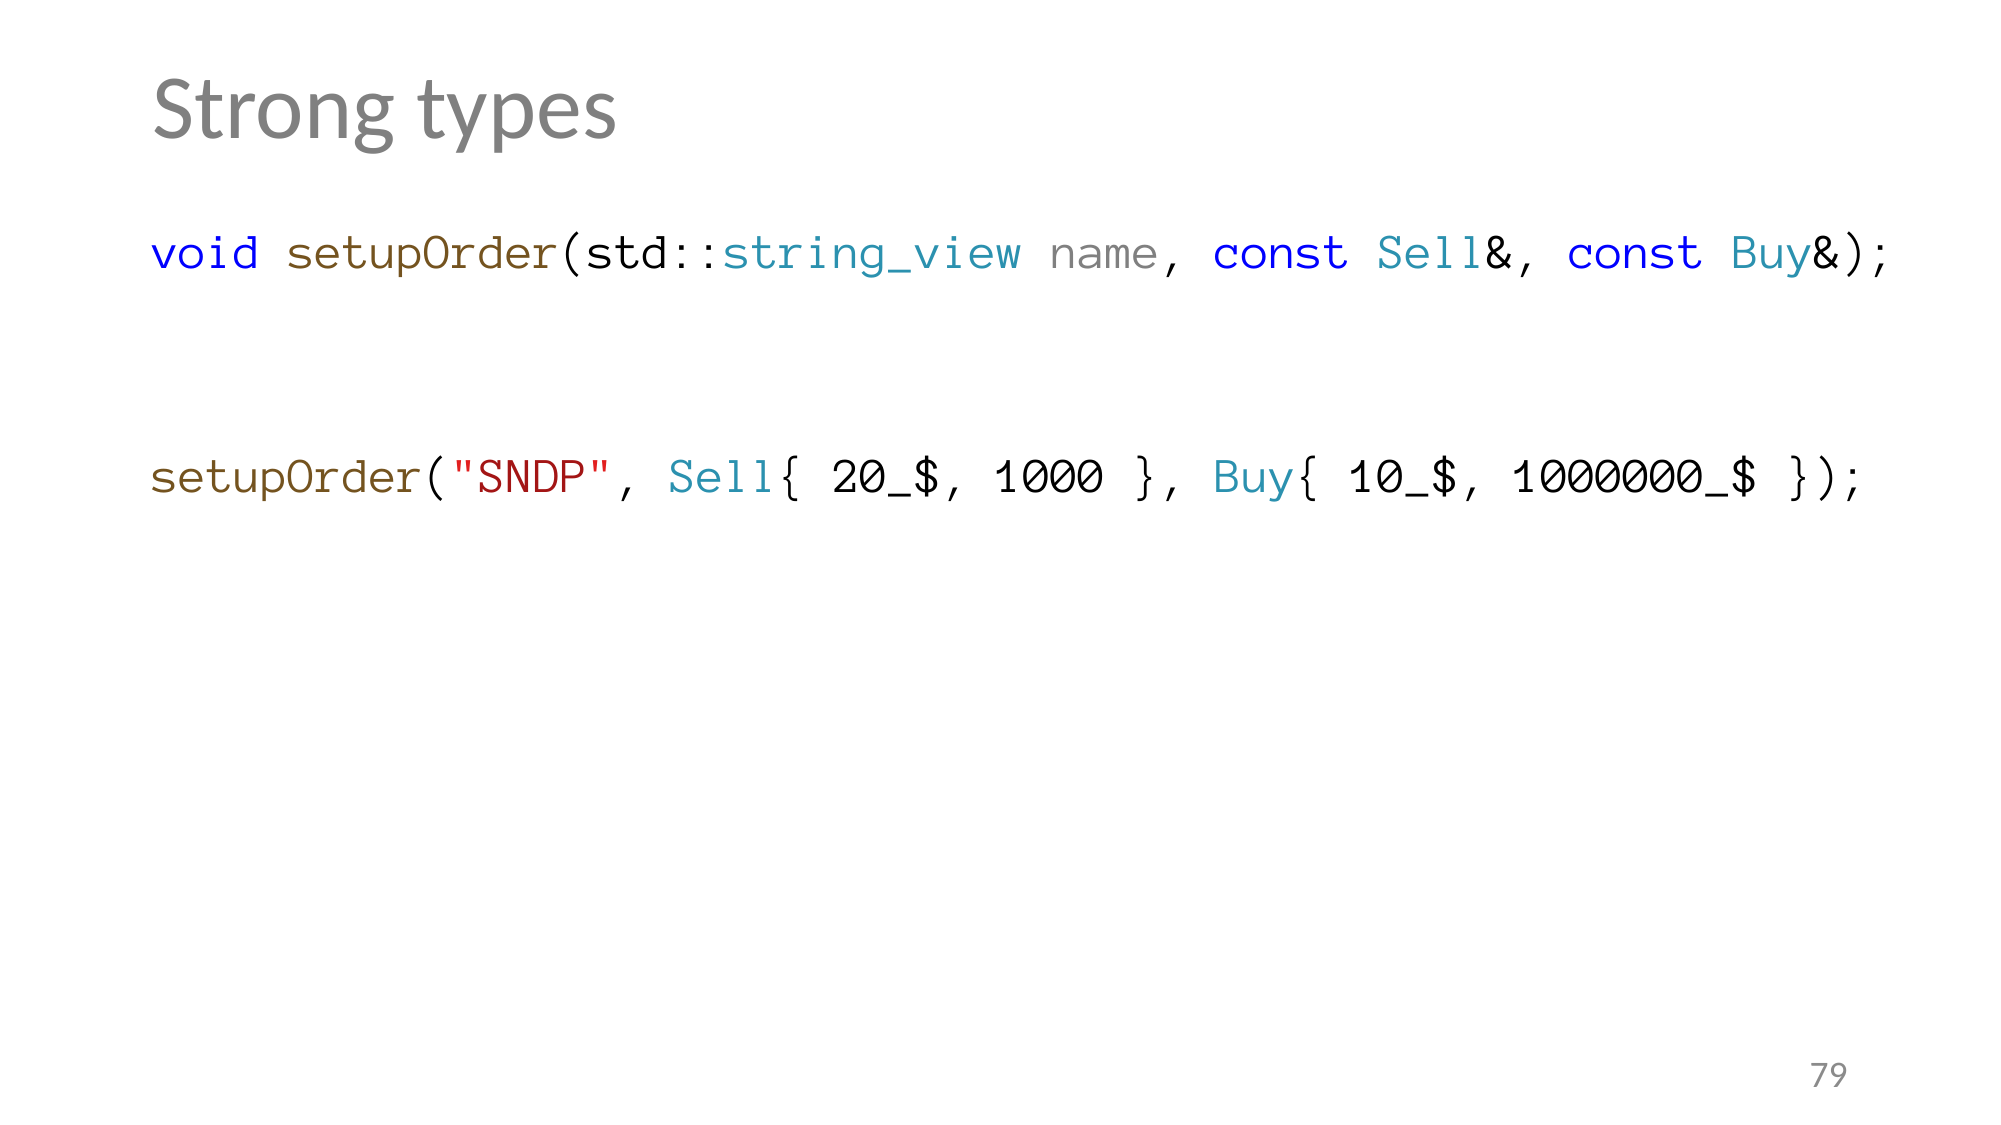

# Strong types
void setupOrder(std::string_view name, const Sell&, const Buy&);

setupOrder("SNDP", Sell{ 20_$, 1000 }, Buy{ 10_$, 1000000_$ });
79